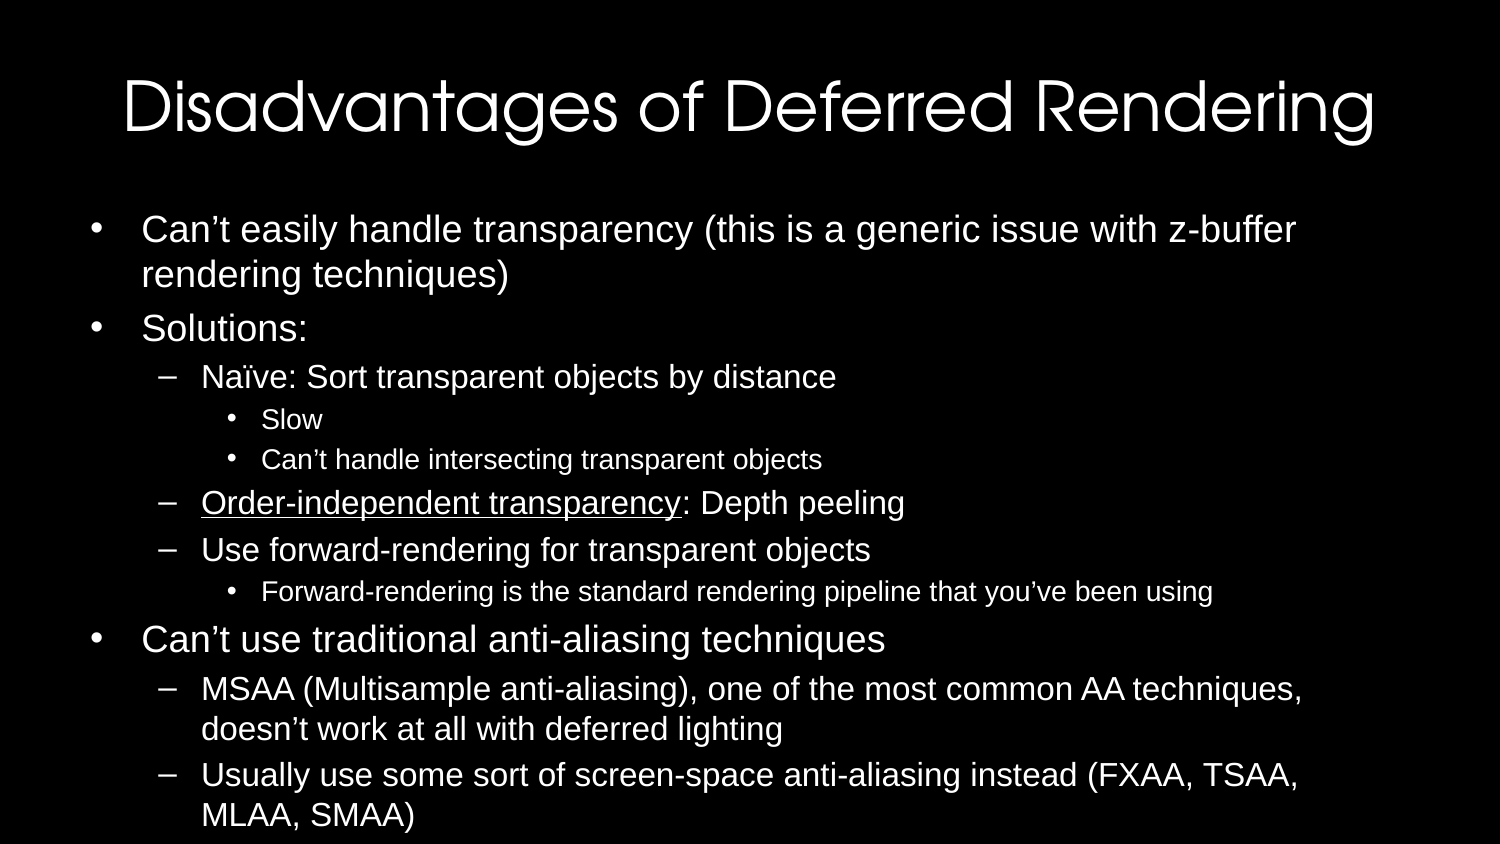

# Disadvantages of Deferred Rendering
Can’t easily handle transparency (this is a generic issue with z-buffer rendering techniques)
Solutions:
Naïve: Sort transparent objects by distance
Slow
Can’t handle intersecting transparent objects
Order-independent transparency: Depth peeling
Use forward-rendering for transparent objects
Forward-rendering is the standard rendering pipeline that you’ve been using
Can’t use traditional anti-aliasing techniques
MSAA (Multisample anti-aliasing), one of the most common AA techniques, doesn’t work at all with deferred lighting
Usually use some sort of screen-space anti-aliasing instead (FXAA, TSAA, MLAA, SMAA)